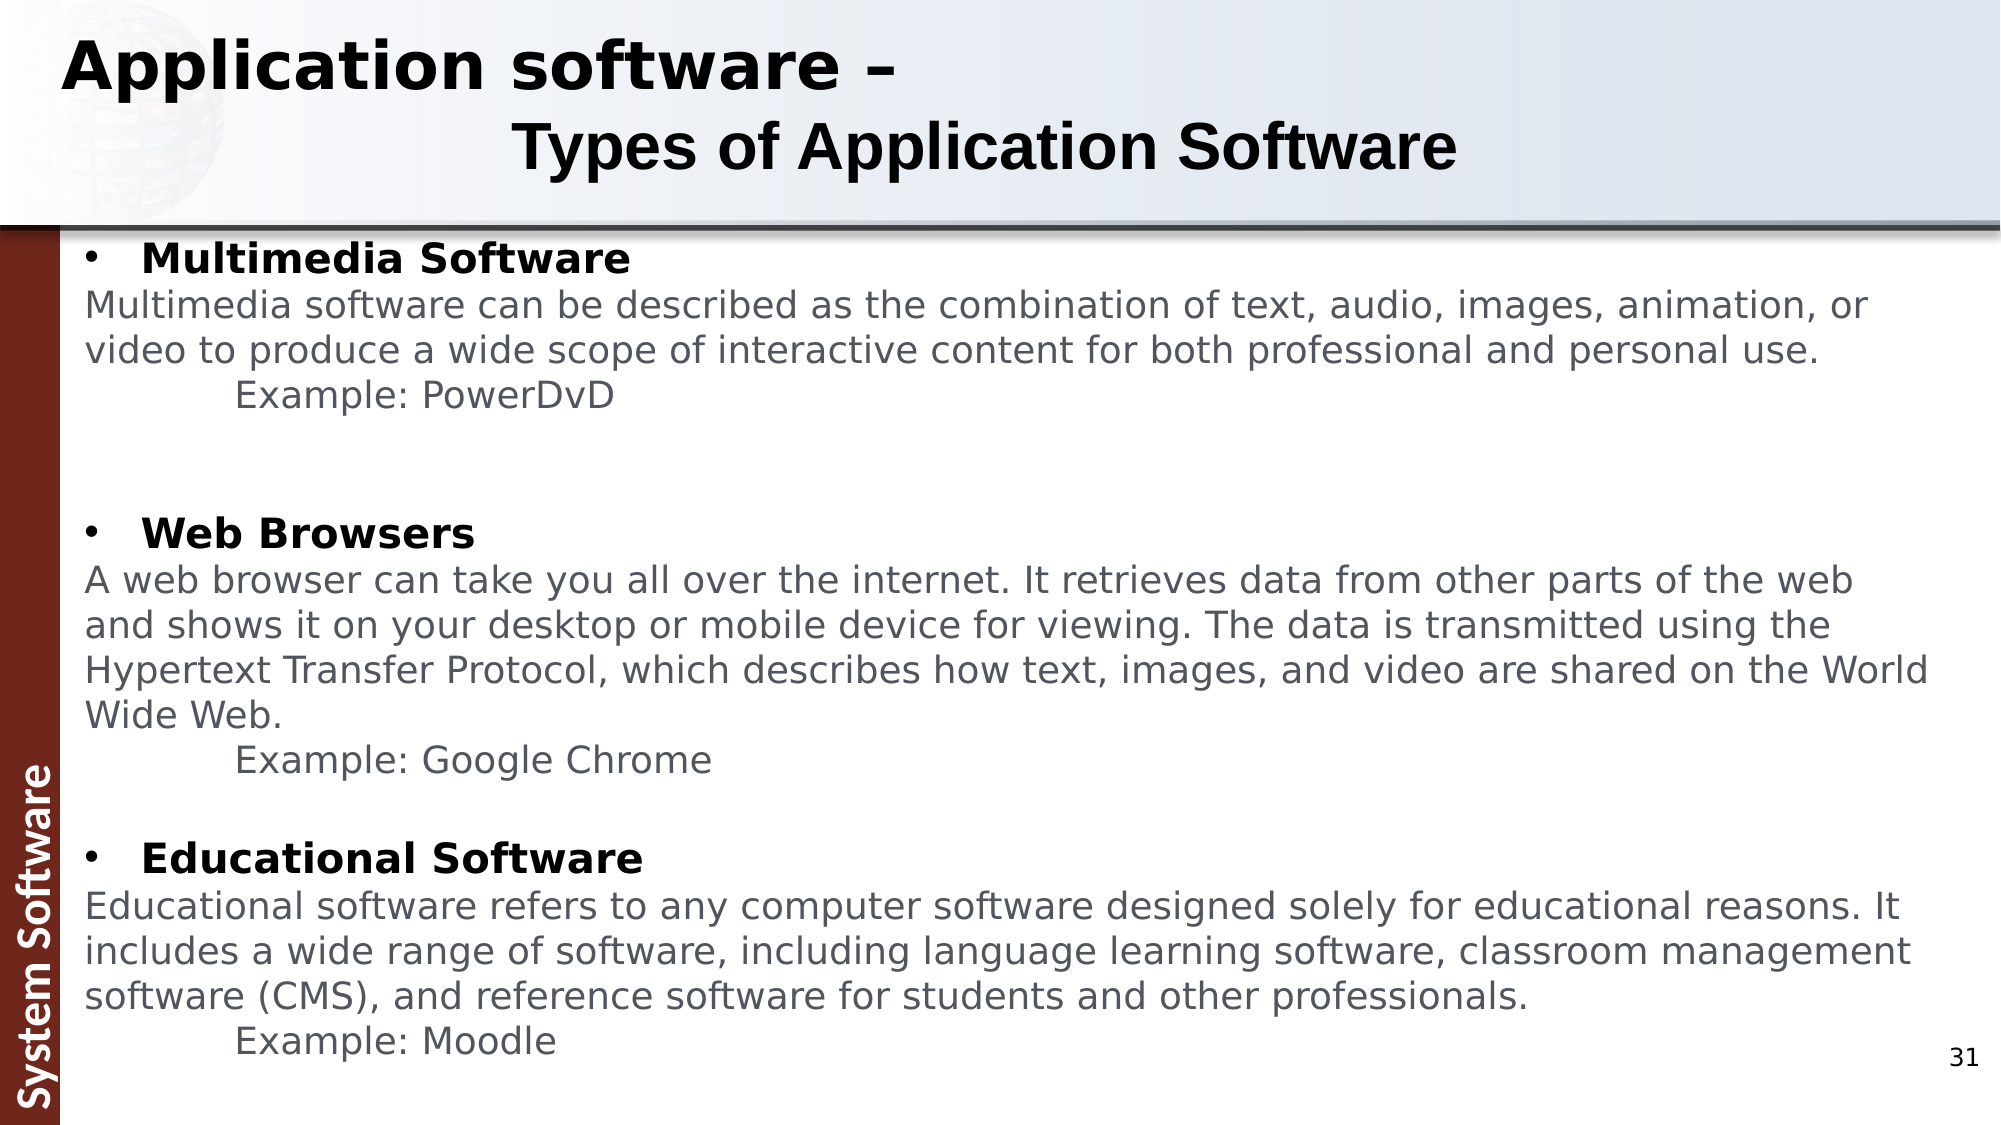

Application software –
			Types of Application Software
Multimedia Software
Multimedia software can be described as the combination of text, audio, images, animation, or video to produce a wide scope of interactive content for both professional and personal use.
	Example: PowerDvD

Web Browsers
A web browser can take you all over the internet. It retrieves data from other parts of the web and shows it on your desktop or mobile device for viewing. The data is transmitted using the Hypertext Transfer Protocol, which describes how text, images, and video are shared on the World Wide Web.
	Example: Google Chrome

Educational Software
Educational software refers to any computer software designed solely for educational reasons. It includes a wide range of software, including language learning software, classroom management software (CMS), and reference software for students and other professionals.
	Example: Moodle
31